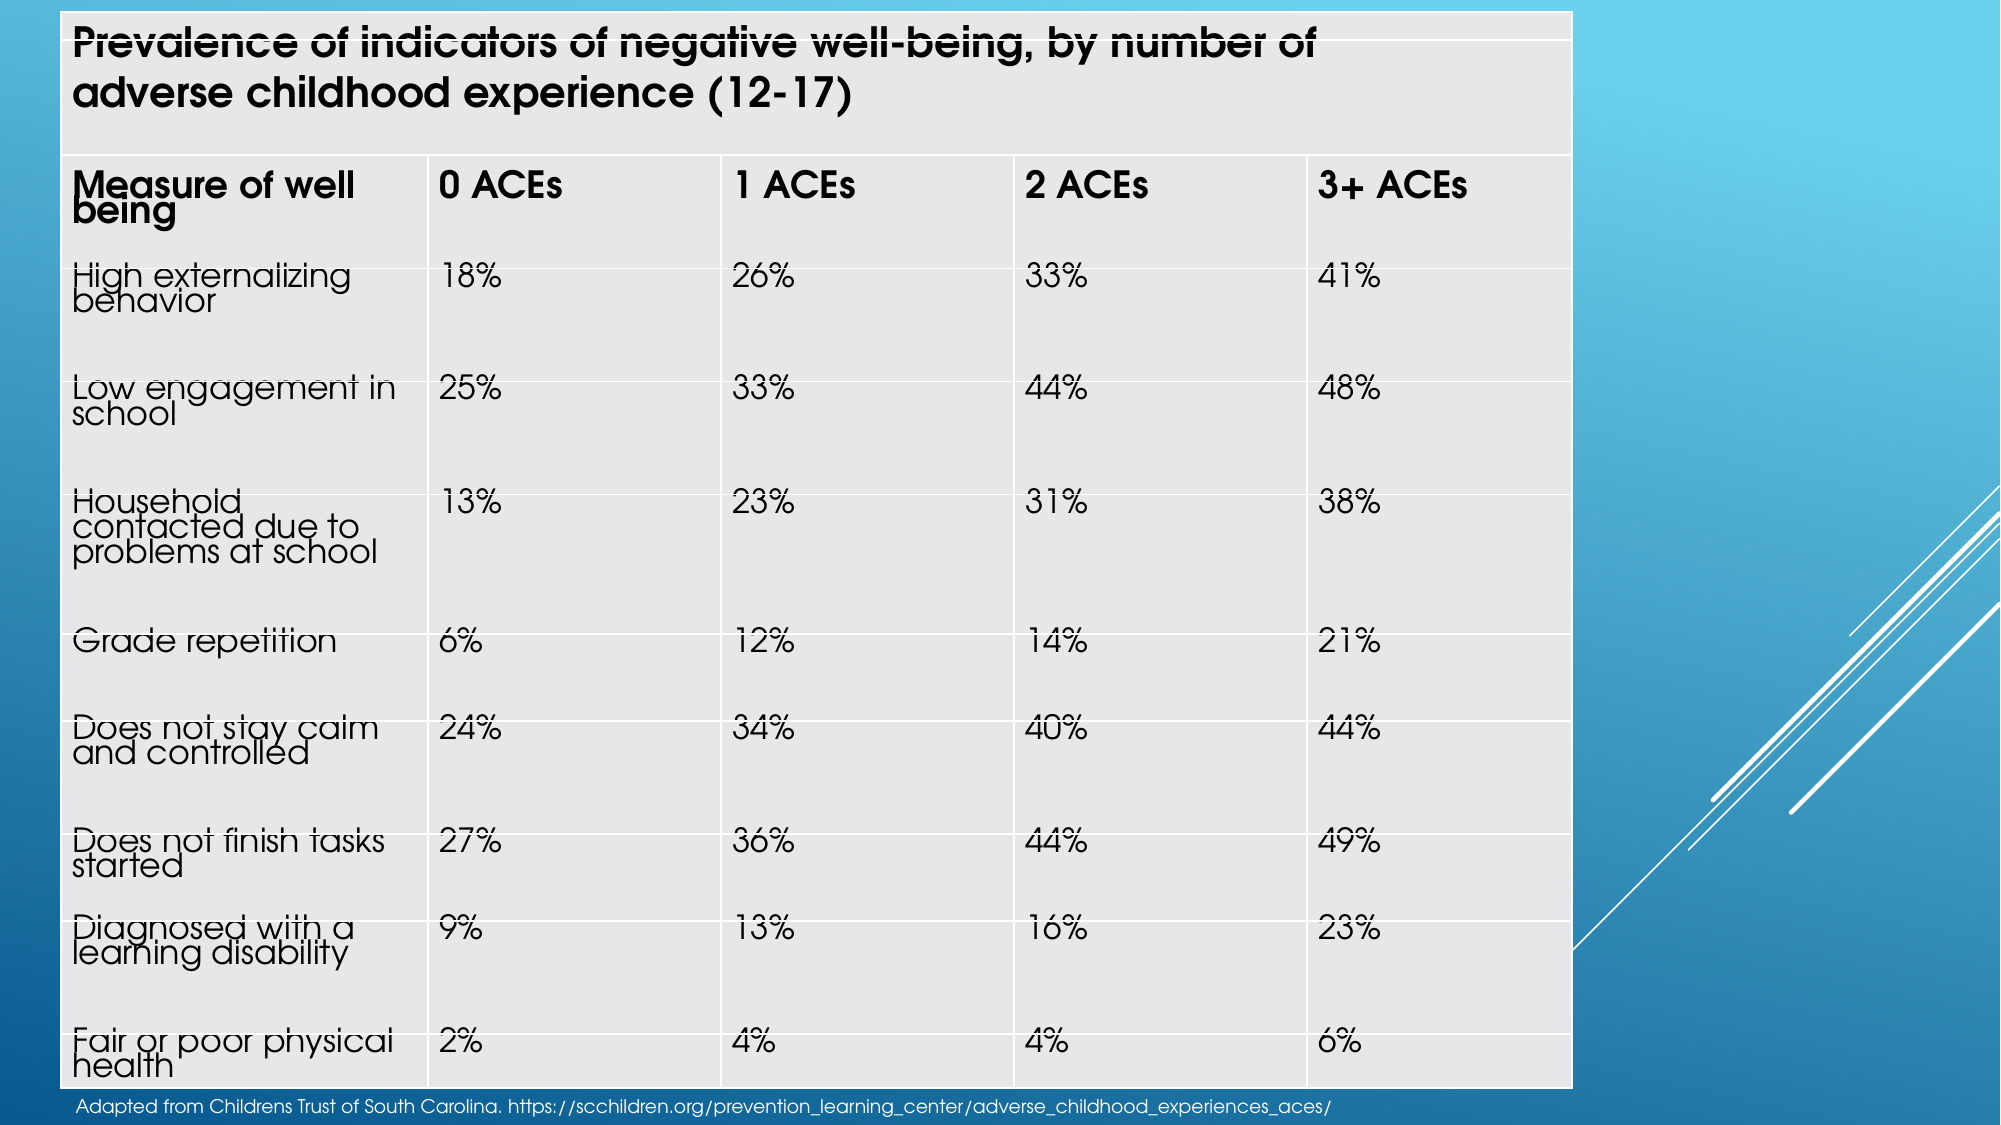

|  |  |  |  |  |
| --- | --- | --- | --- | --- |
| Prevalence of indicators of negative well-being, by number of adverse childhood experience (12-17) |  |  |  |  |
| Measure of well being | 0 ACEs | 1 ACEs | 2 ACEs | 3+ ACEs |
| High externalizing behavior | 18% | 26% | 33% | 41% |
| Low engagement in school | 25% | 33% | 44% | 48% |
| Household contacted due to problems at school | 13% | 23% | 31% | 38% |
| Grade repetition | 6% | 12% | 14% | 21% |
| Does not stay calm and controlled | 24% | 34% | 40% | 44% |
| Does not finish tasks started | 27% | 36% | 44% | 49% |
| Diagnosed with a learning disability | 9% | 13% | 16% | 23% |
| Fair or poor physical health | 2% | 4% | 4% | 6% |

#
Adapted from Childrens Trust of South Carolina. https://scchildren.org/prevention_learning_center/adverse_childhood_experiences_aces/